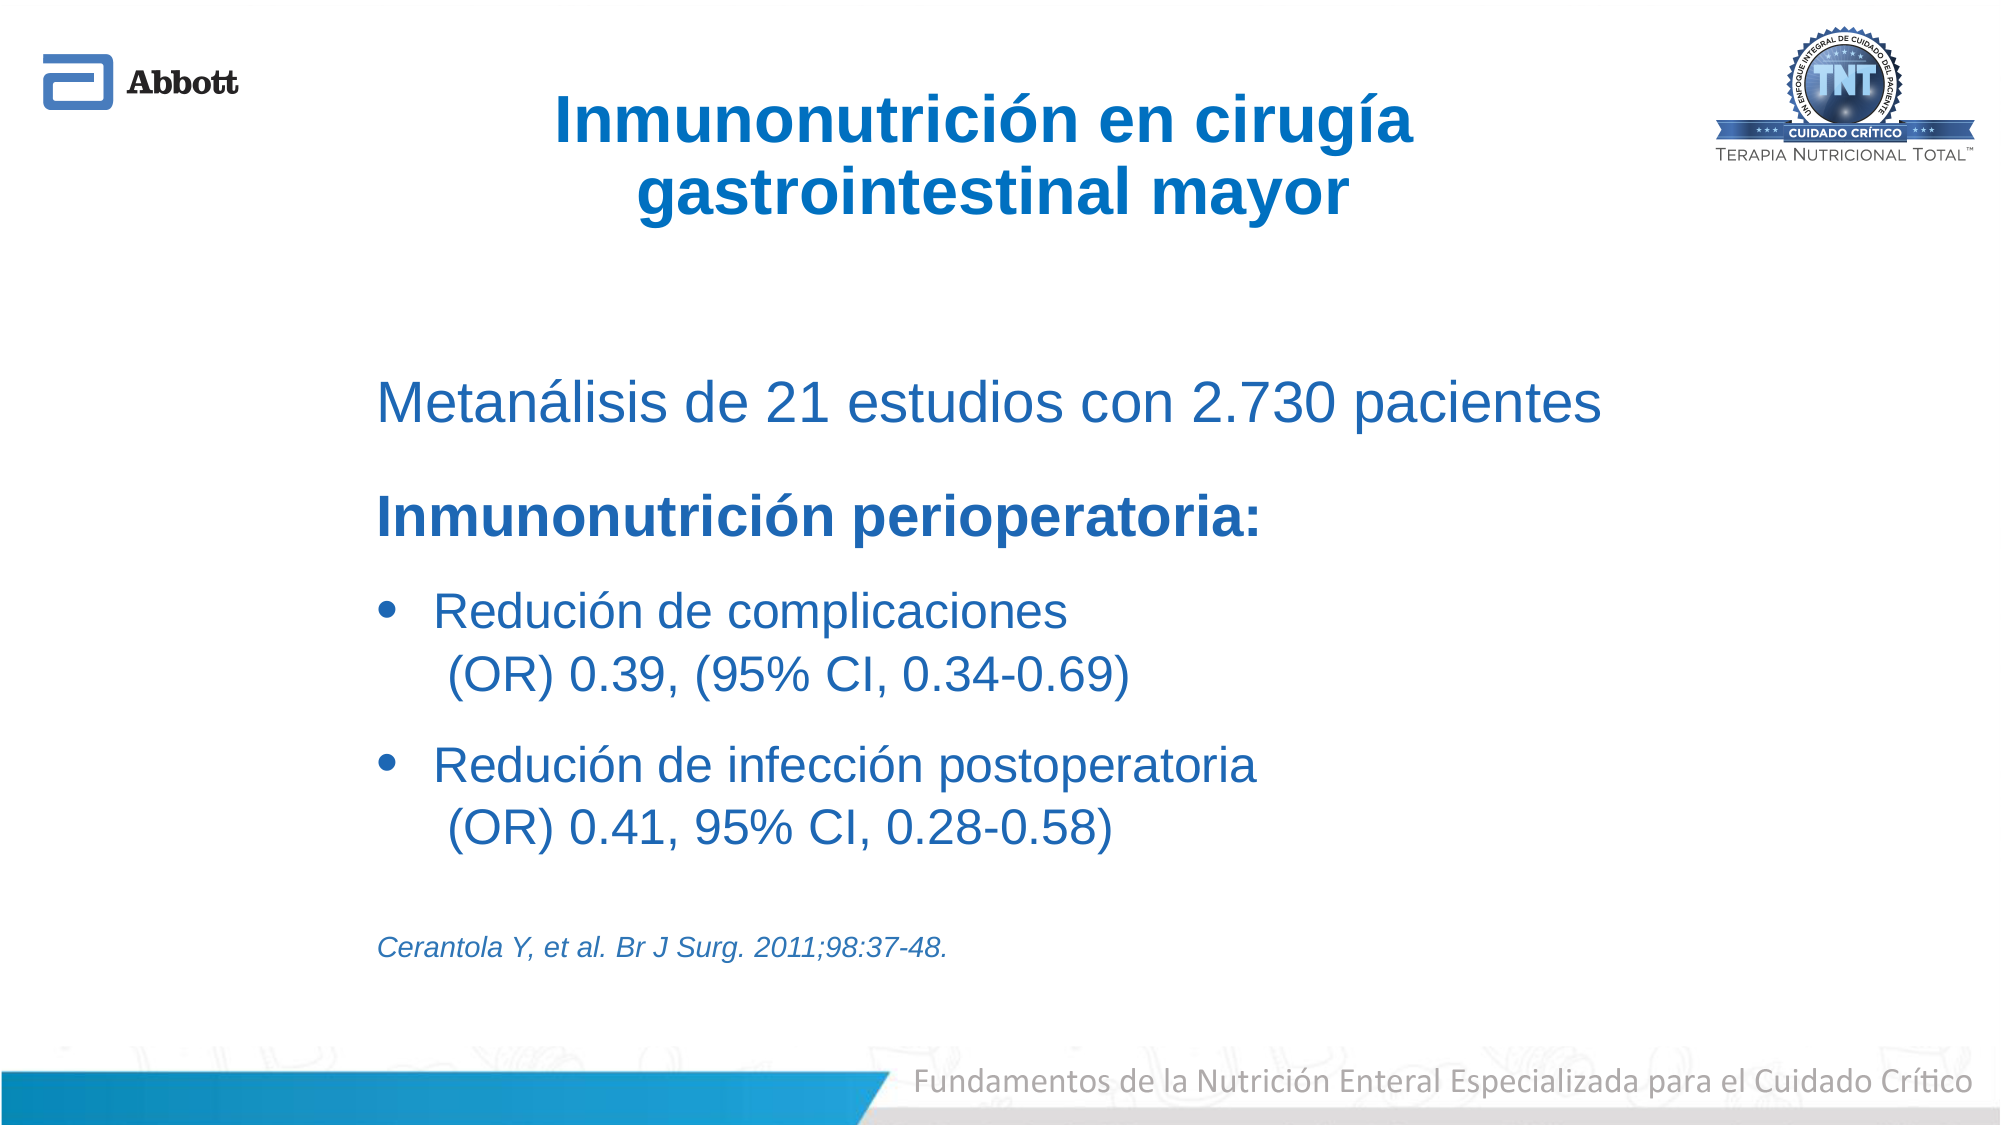

Inmunonutrición en cirugía
gastrointestinal mayor

Metanálisis de 21 estudios con 2.730 pacientes
Inmunonutrición perioperatoria:
Redución de complicaciones
 (OR) 0.39, (95% CI, 0.34-0.69)
Redución de infección postoperatoria
 (OR) 0.41, 95% CI, 0.28-0.58)

Cerantola Y, et al. Br J Surg. 2011;98:37-48.